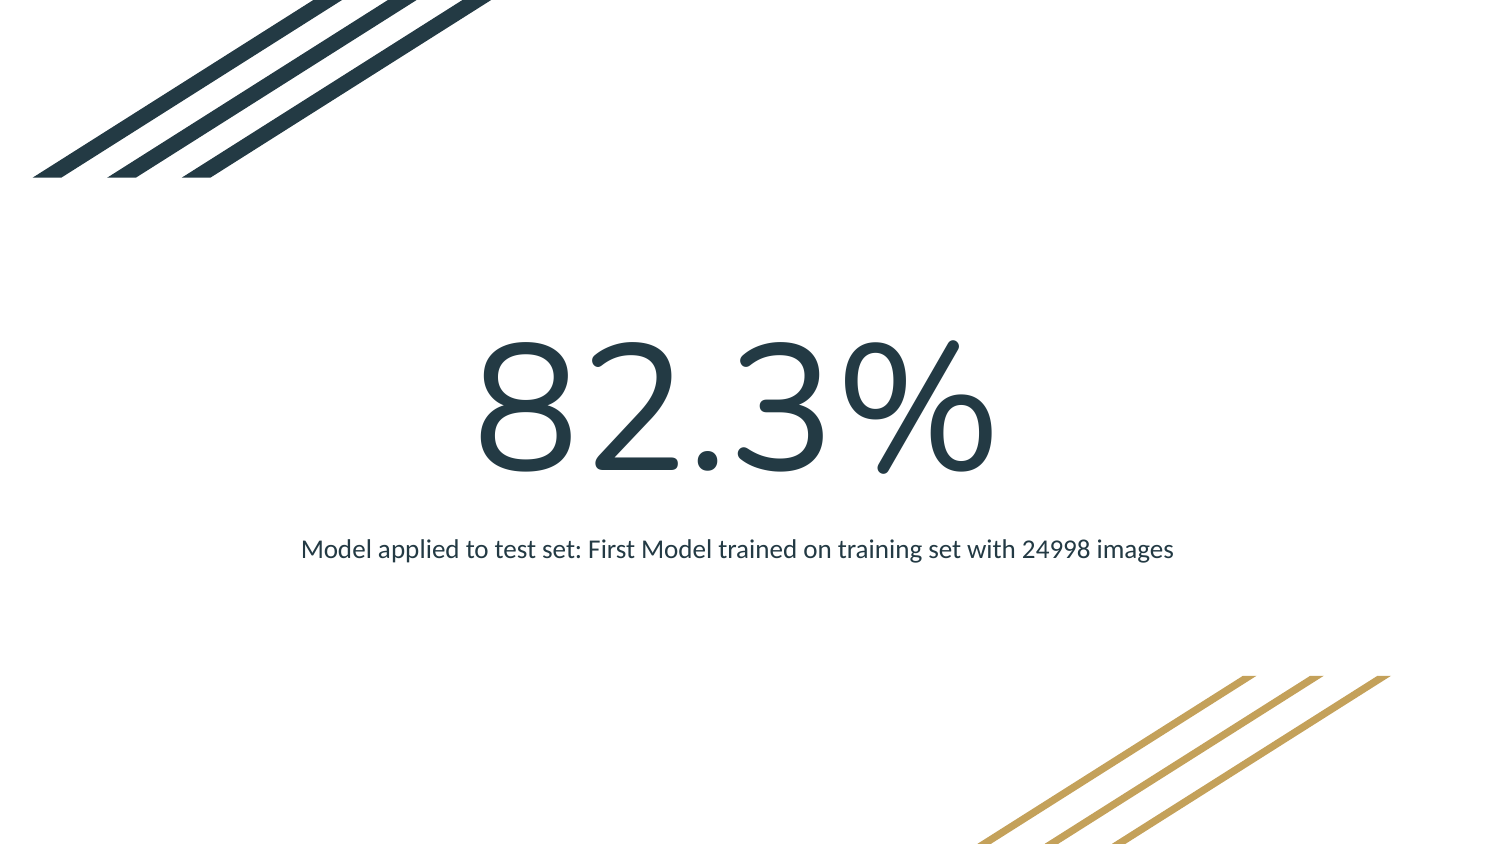

# 82.3%
Model applied to test set: First Model trained on training set with 24998 images